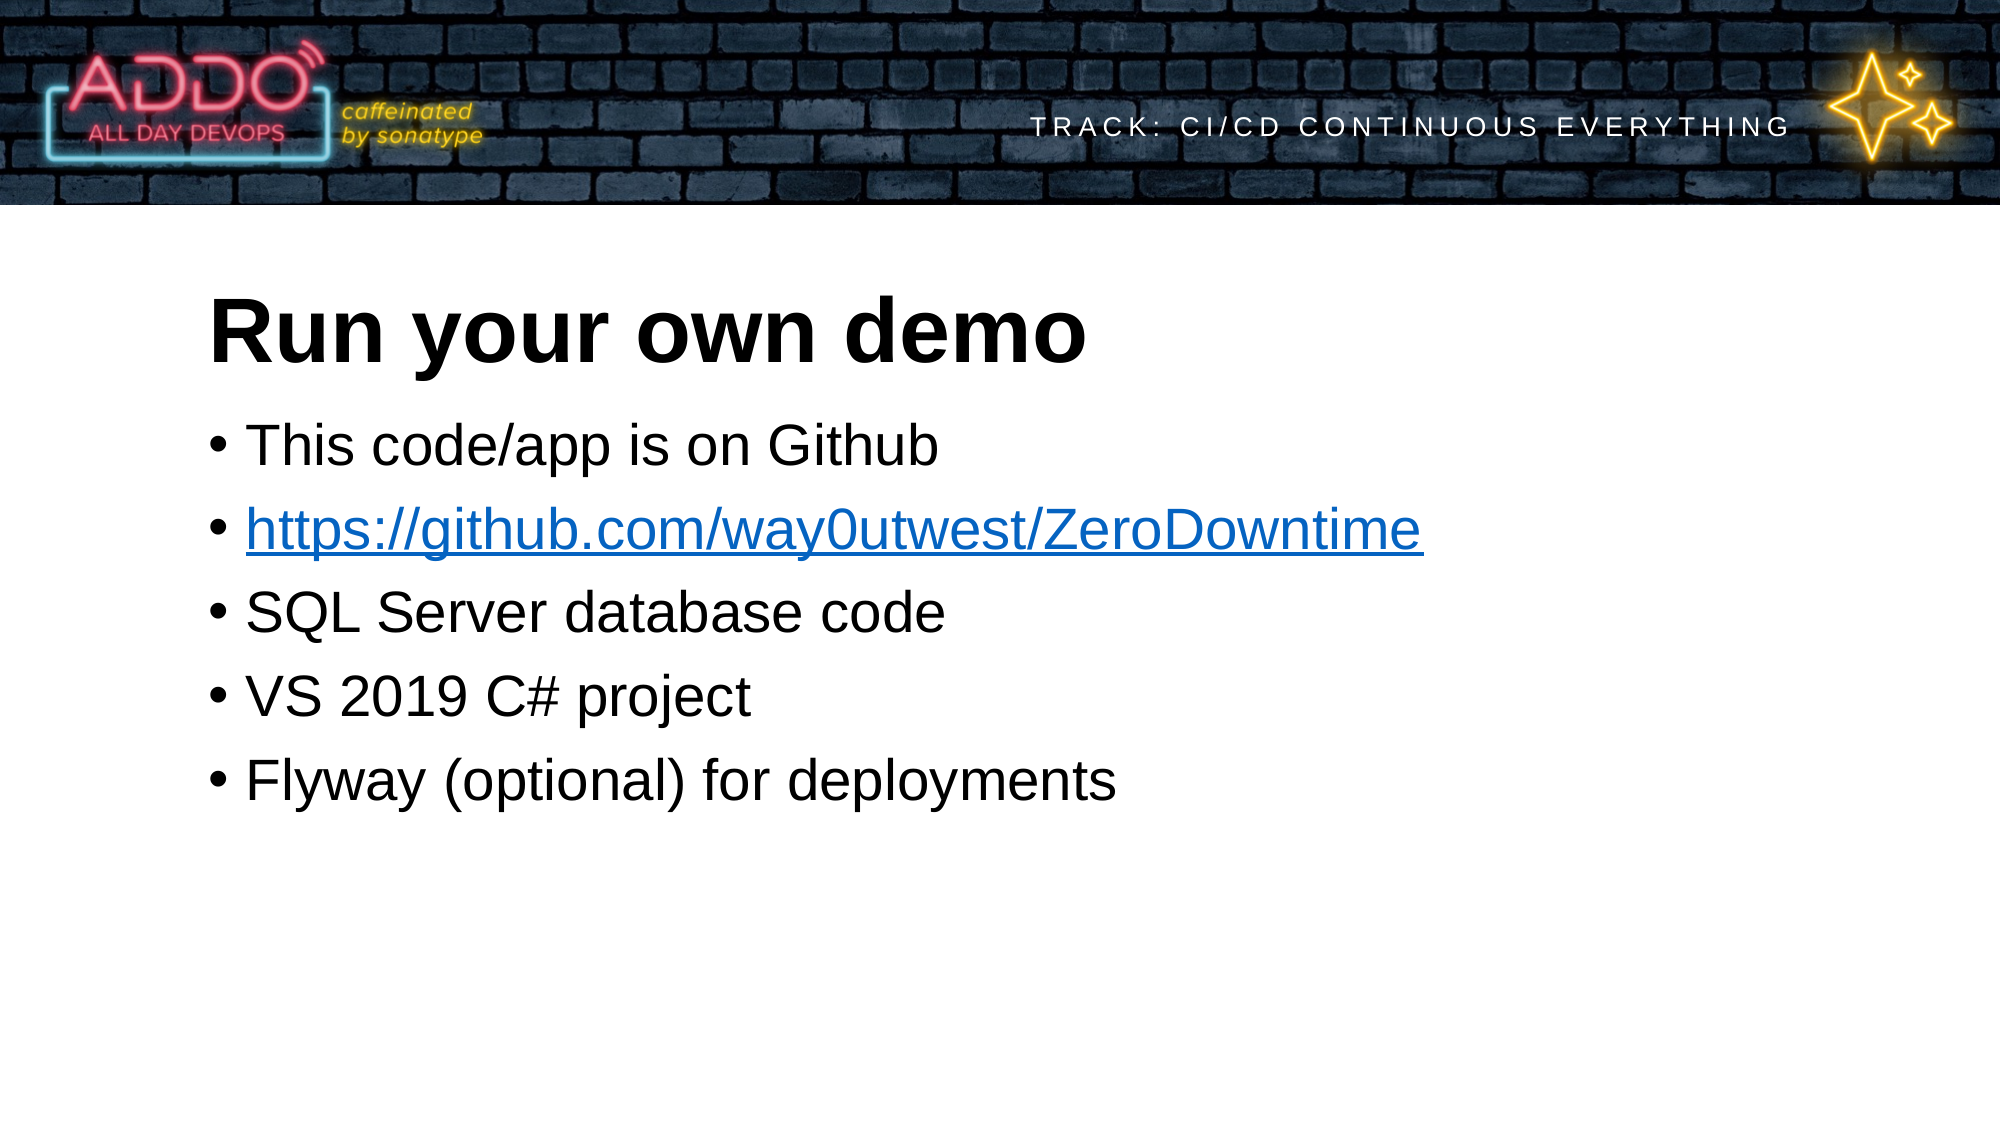

# Run your own demo
This code/app is on Github
https://github.com/way0utwest/ZeroDowntime
SQL Server database code
VS 2019 C# project
Flyway (optional) for deployments